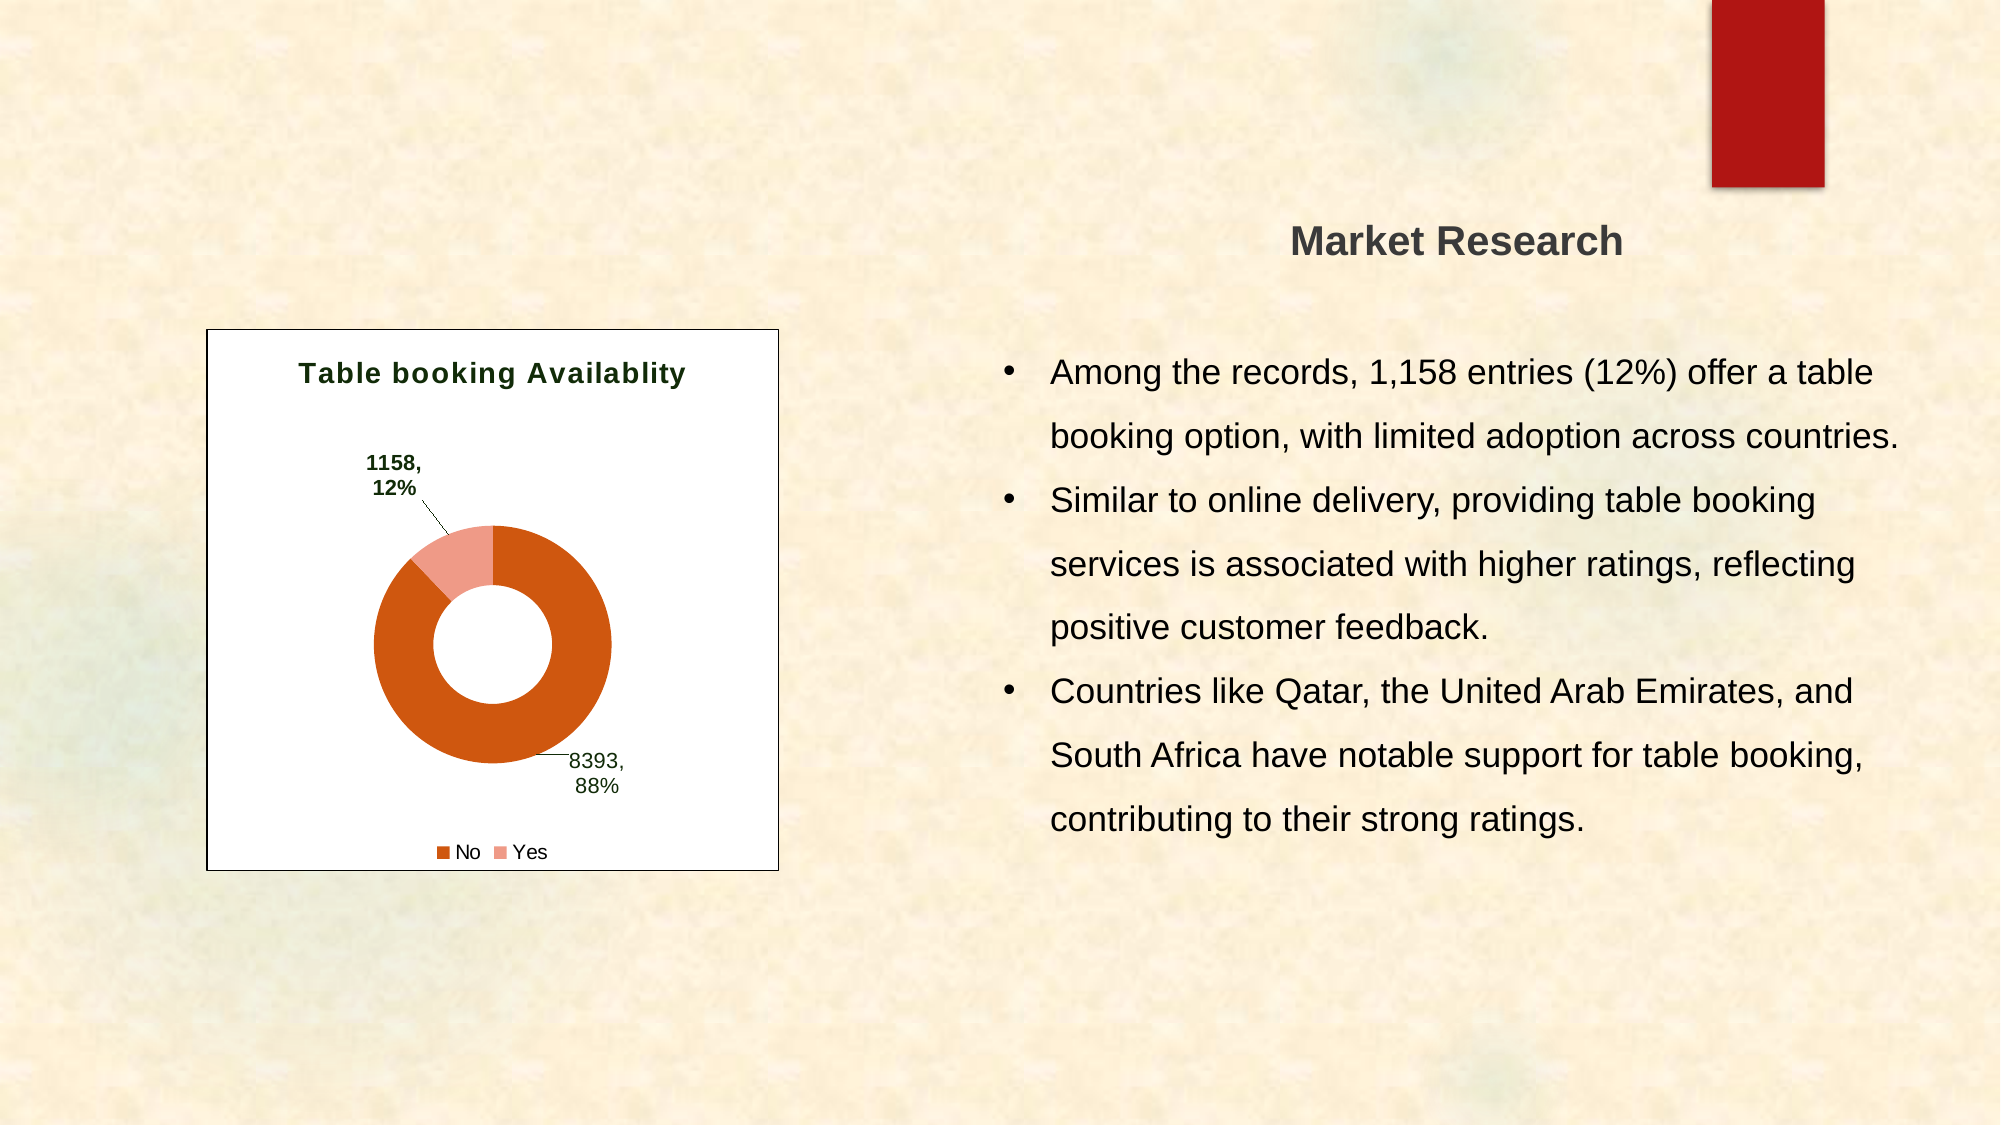

Market Research

Among the records, 1,158 entries (12%) offer a table booking option, with limited adoption across countries.
Similar to online delivery, providing table booking services is associated with higher ratings, reflecting positive customer feedback.
Countries like Qatar, the United Arab Emirates, and South Africa have notable support for table booking, contributing to their strong ratings.

### Chart: Table booking Availablity

| Category | Total |
|---|---|
| No | 8393.0 |
| Yes | 1158.0 |